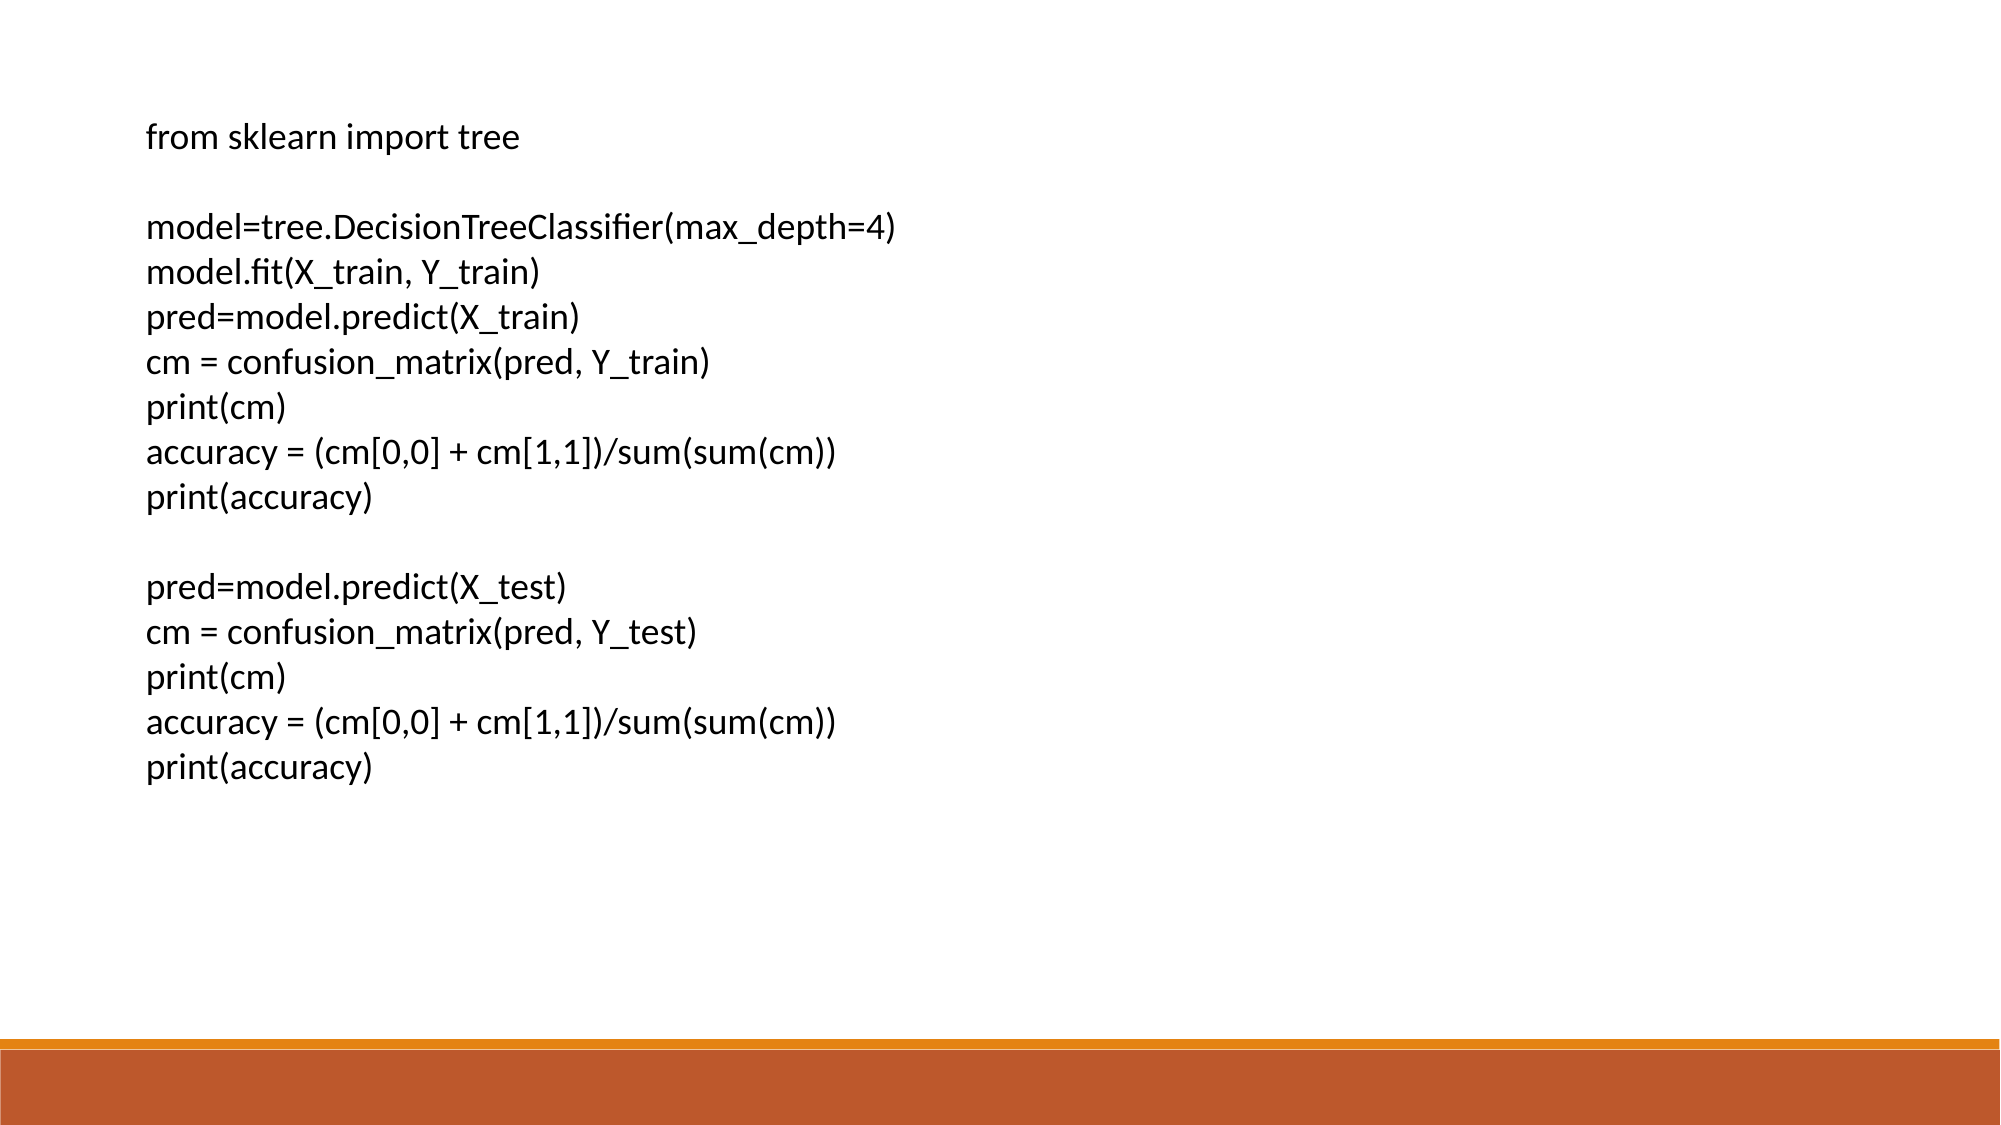

from sklearn import tree

model=tree.DecisionTreeClassifier(max_depth=4)
model.fit(X_train, Y_train)
pred=model.predict(X_train)
cm = confusion_matrix(pred, Y_train)
print(cm)
accuracy = (cm[0,0] + cm[1,1])/sum(sum(cm))
print(accuracy)

pred=model.predict(X_test)
cm = confusion_matrix(pred, Y_test)
print(cm)
accuracy = (cm[0,0] + cm[1,1])/sum(sum(cm))
print(accuracy)